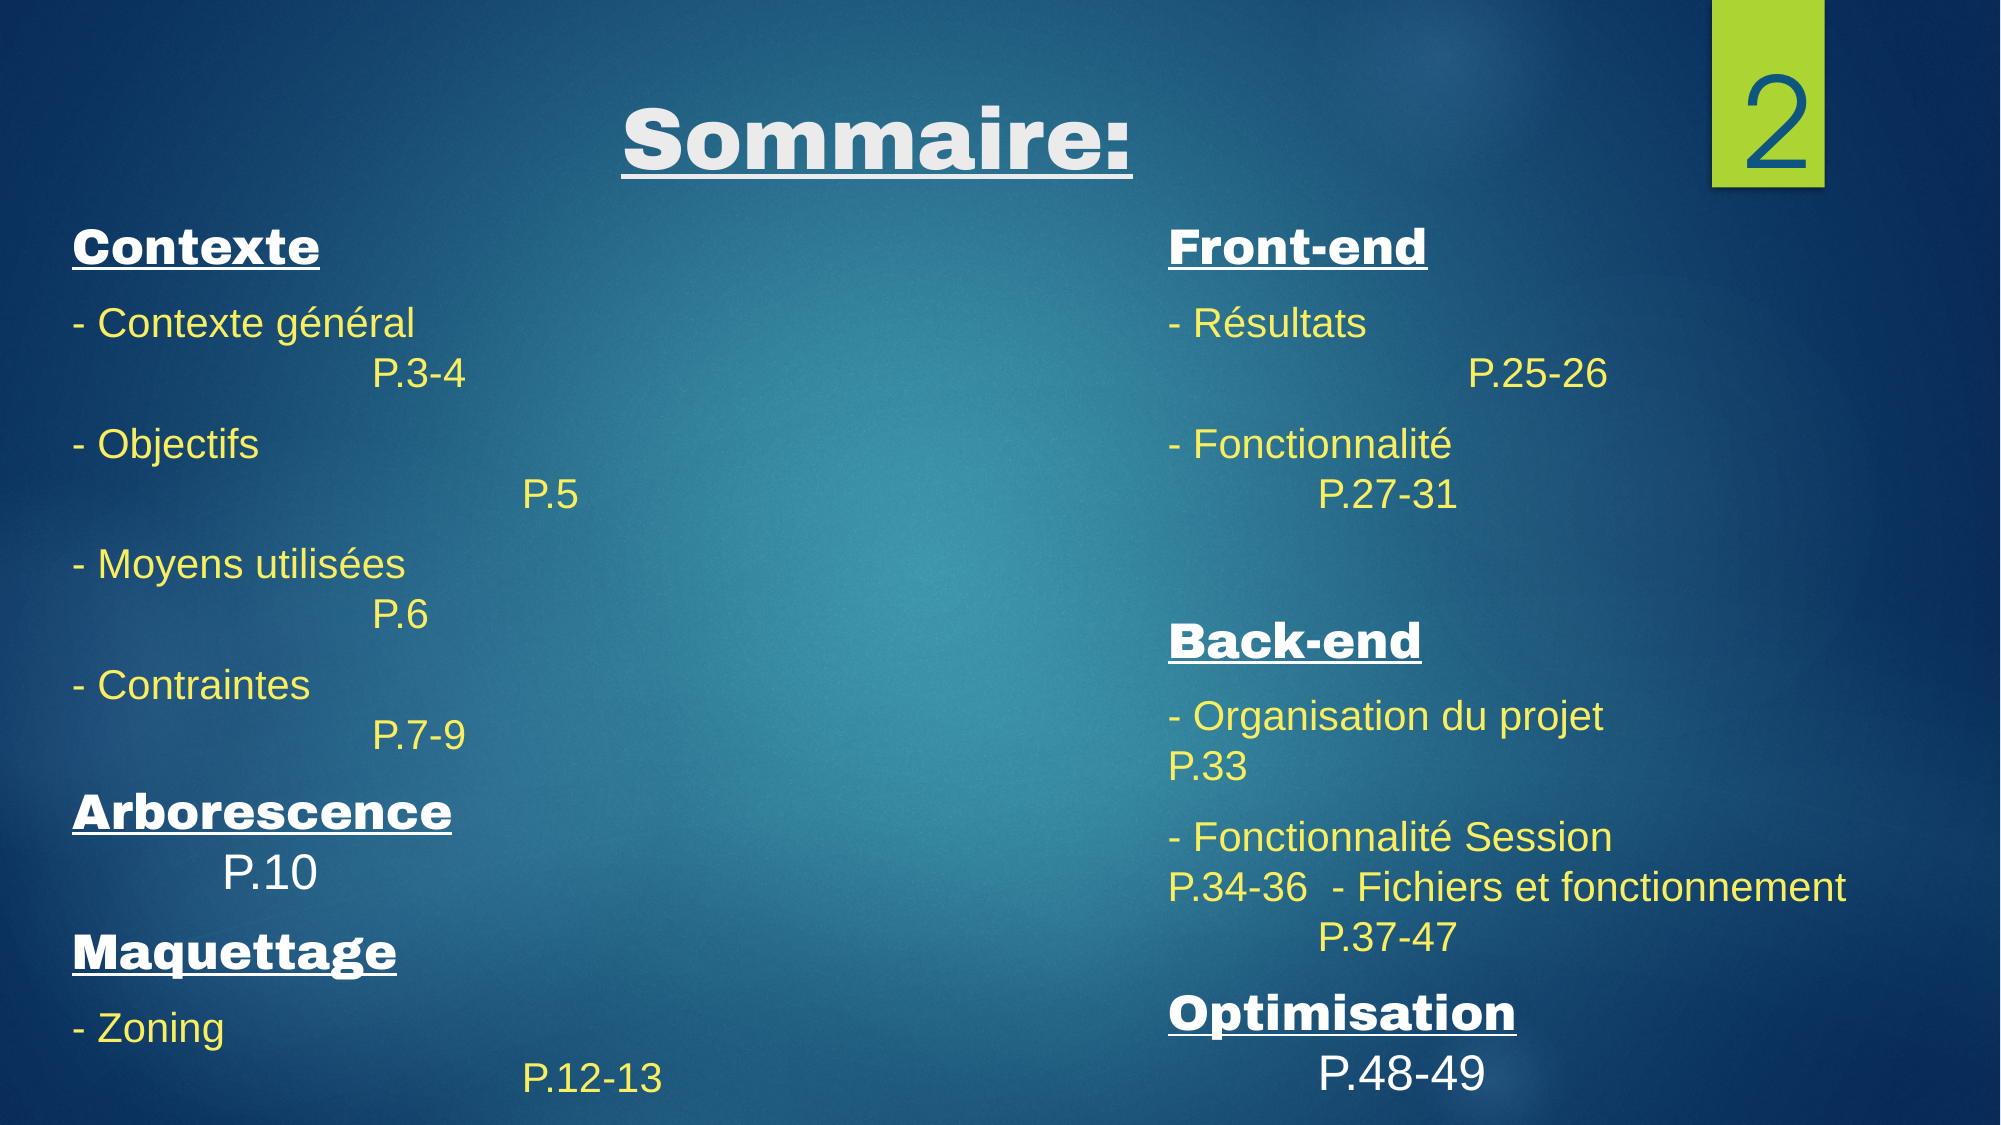

2
# Sommaire:
Contexte
- Contexte général						P.3-4
- Objectifs								P.5
- Moyens utilisées						P.6
- Contraintes							P.7-9
Arborescence					P.10
Maquettage
- Zoning								P.12-13
- Wireframe								P.14
- Mockup								P.15
Diagramme d’utilisateur		P.16-23

Front-end
- Résultats						P.25-26
- Fonctionnalité					P.27-31

Back-end
- Organisation du projet			P.33
- Fonctionnalité Session			P.34-36  - Fichiers et fonctionnement		P.37-47
Optimisation				P.48-49
Conclusion				P.50